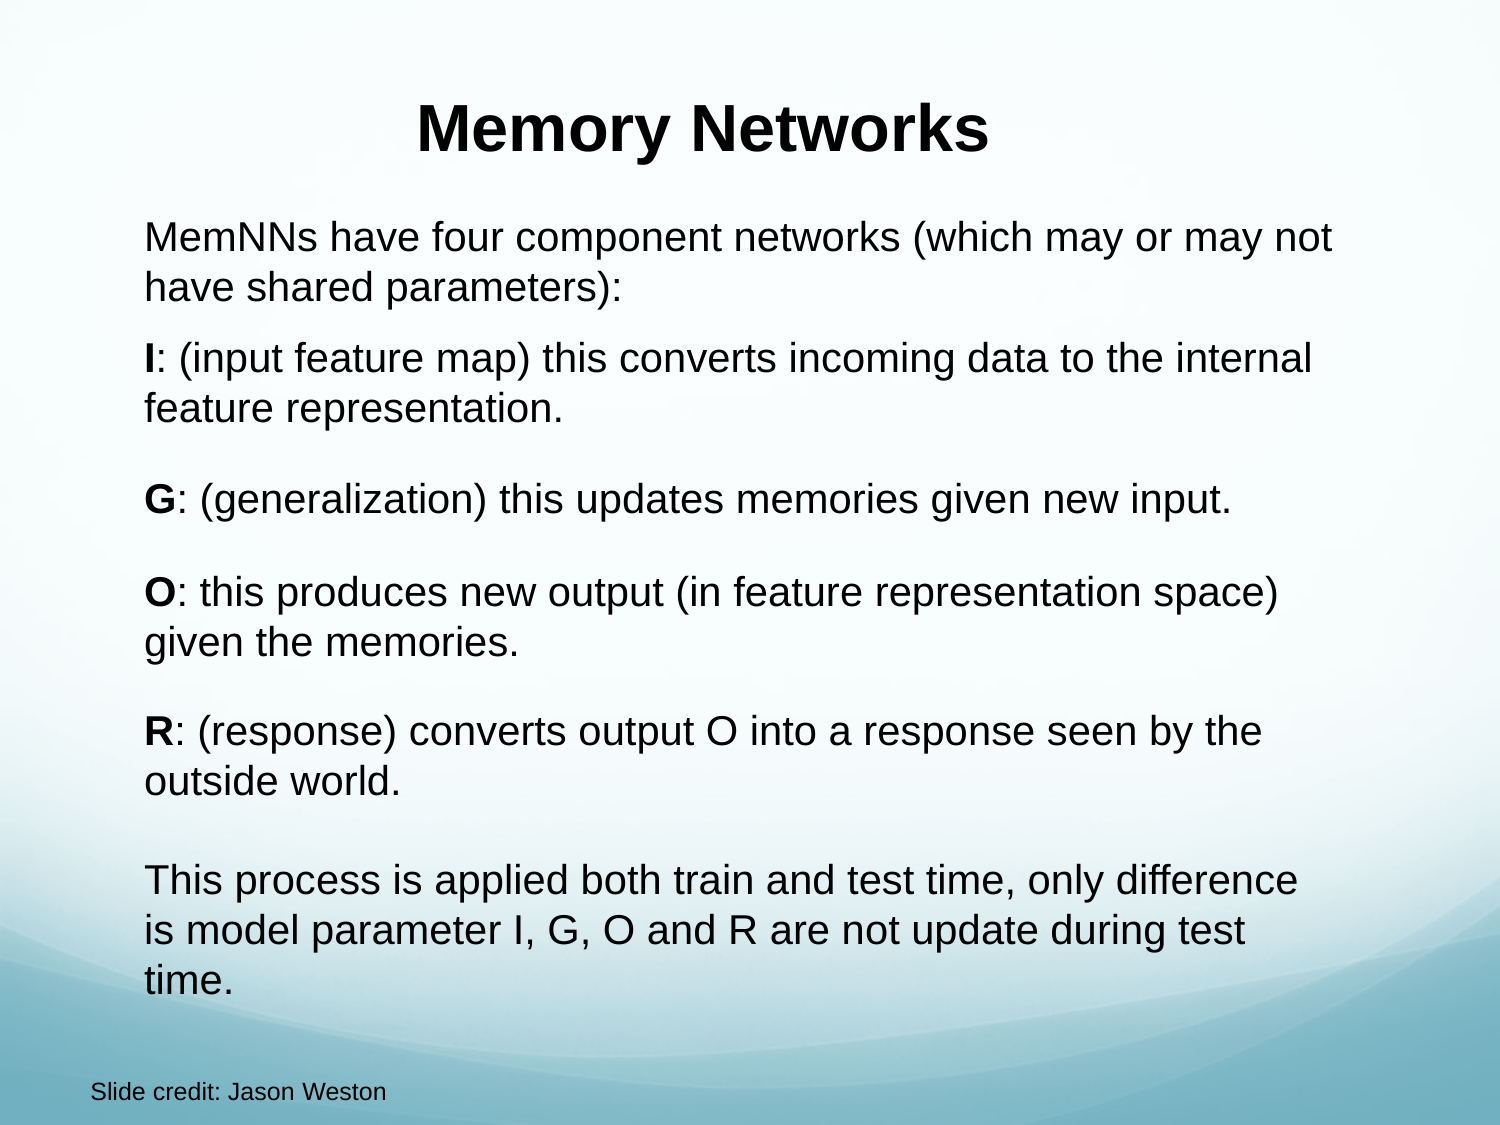

Memory Networks
MemNNs have four component networks (which may or may not have shared parameters):
I: (input feature map) this converts incoming data to the internal feature representation.
G: (generalization) this updates memories given new input.
O: this produces new output (in feature representation space) given the memories.
R: (response) converts output O into a response seen by the outside world.
This process is applied both train and test time, only difference is model parameter I, G, O and R are not update during test time.
Slide credit: Jason Weston